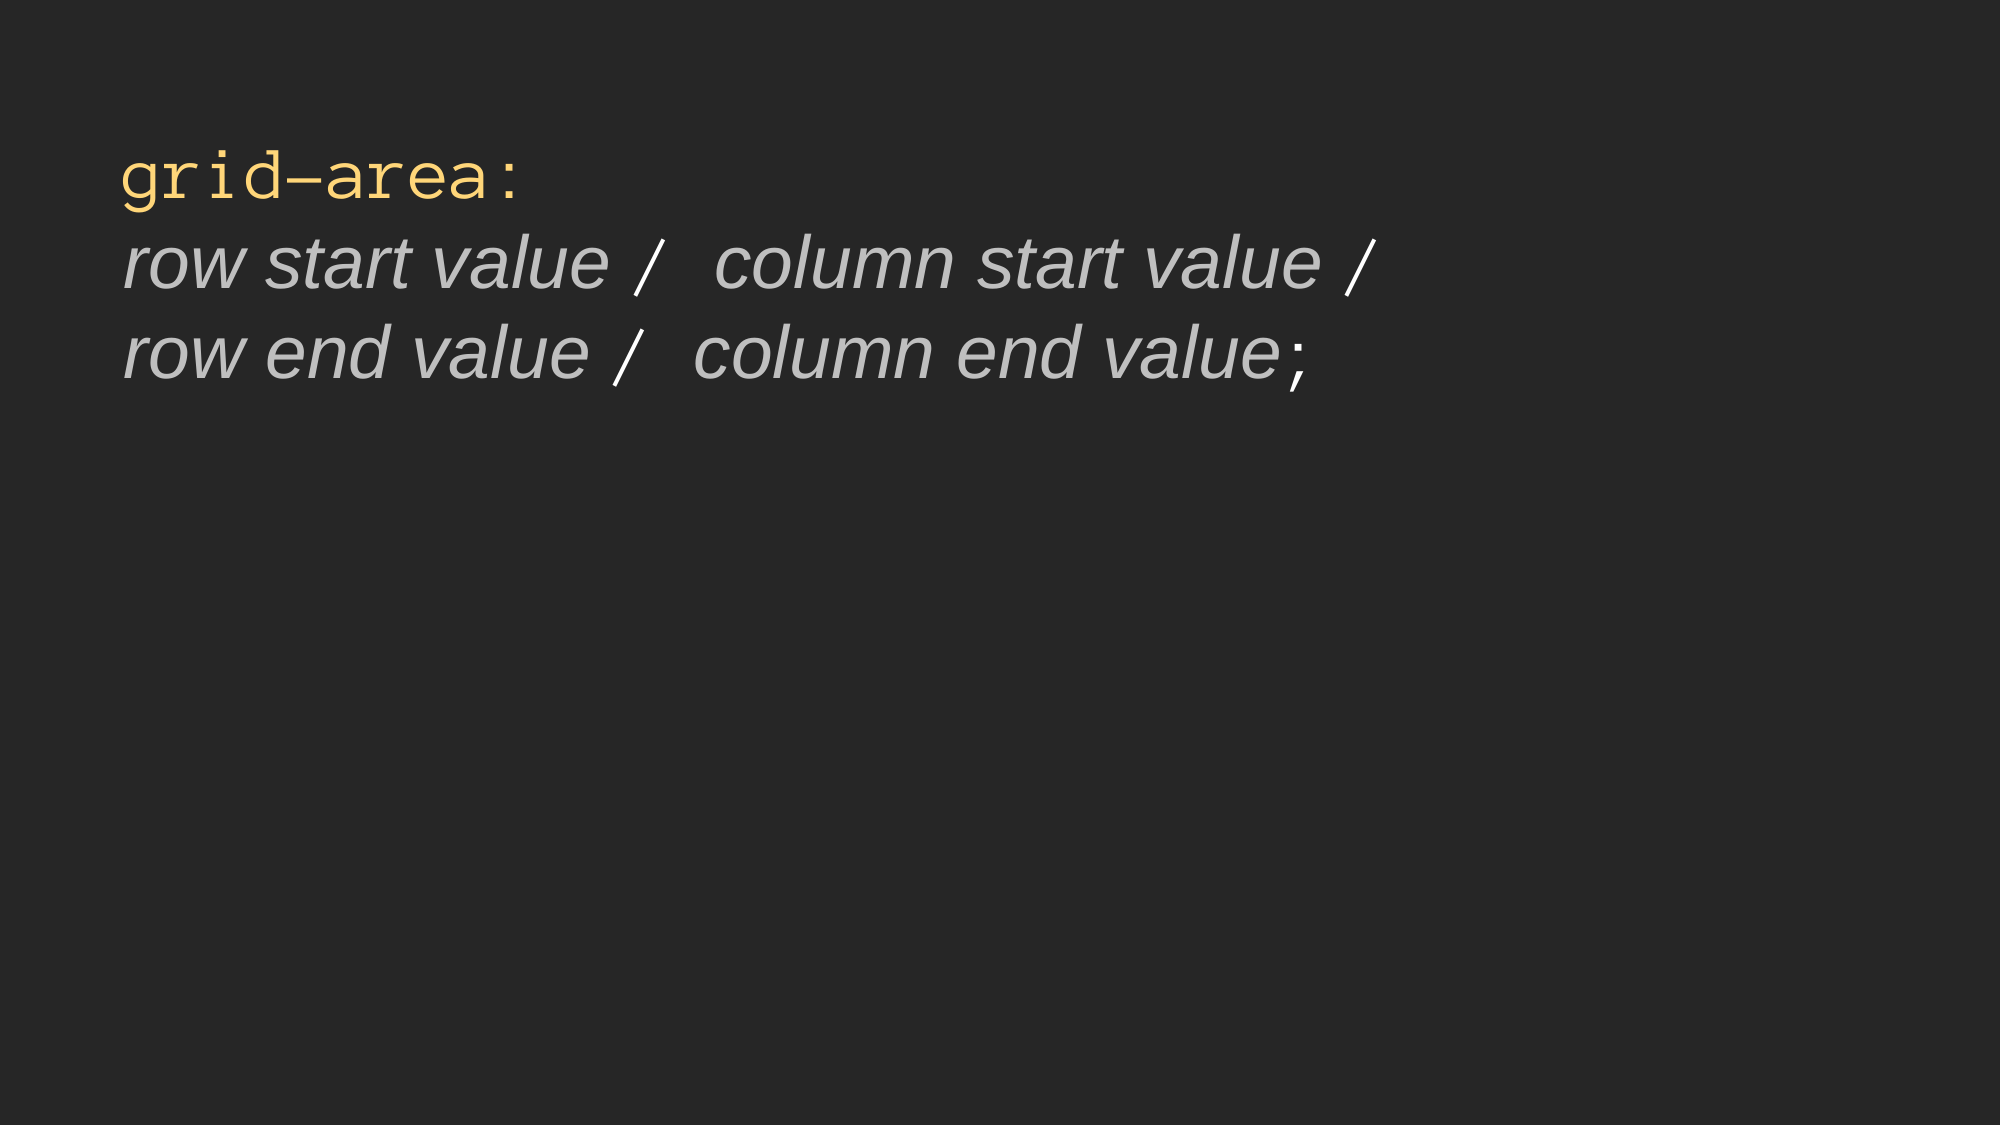

grid-area:
row start value / column start value /
row end value / column end value;